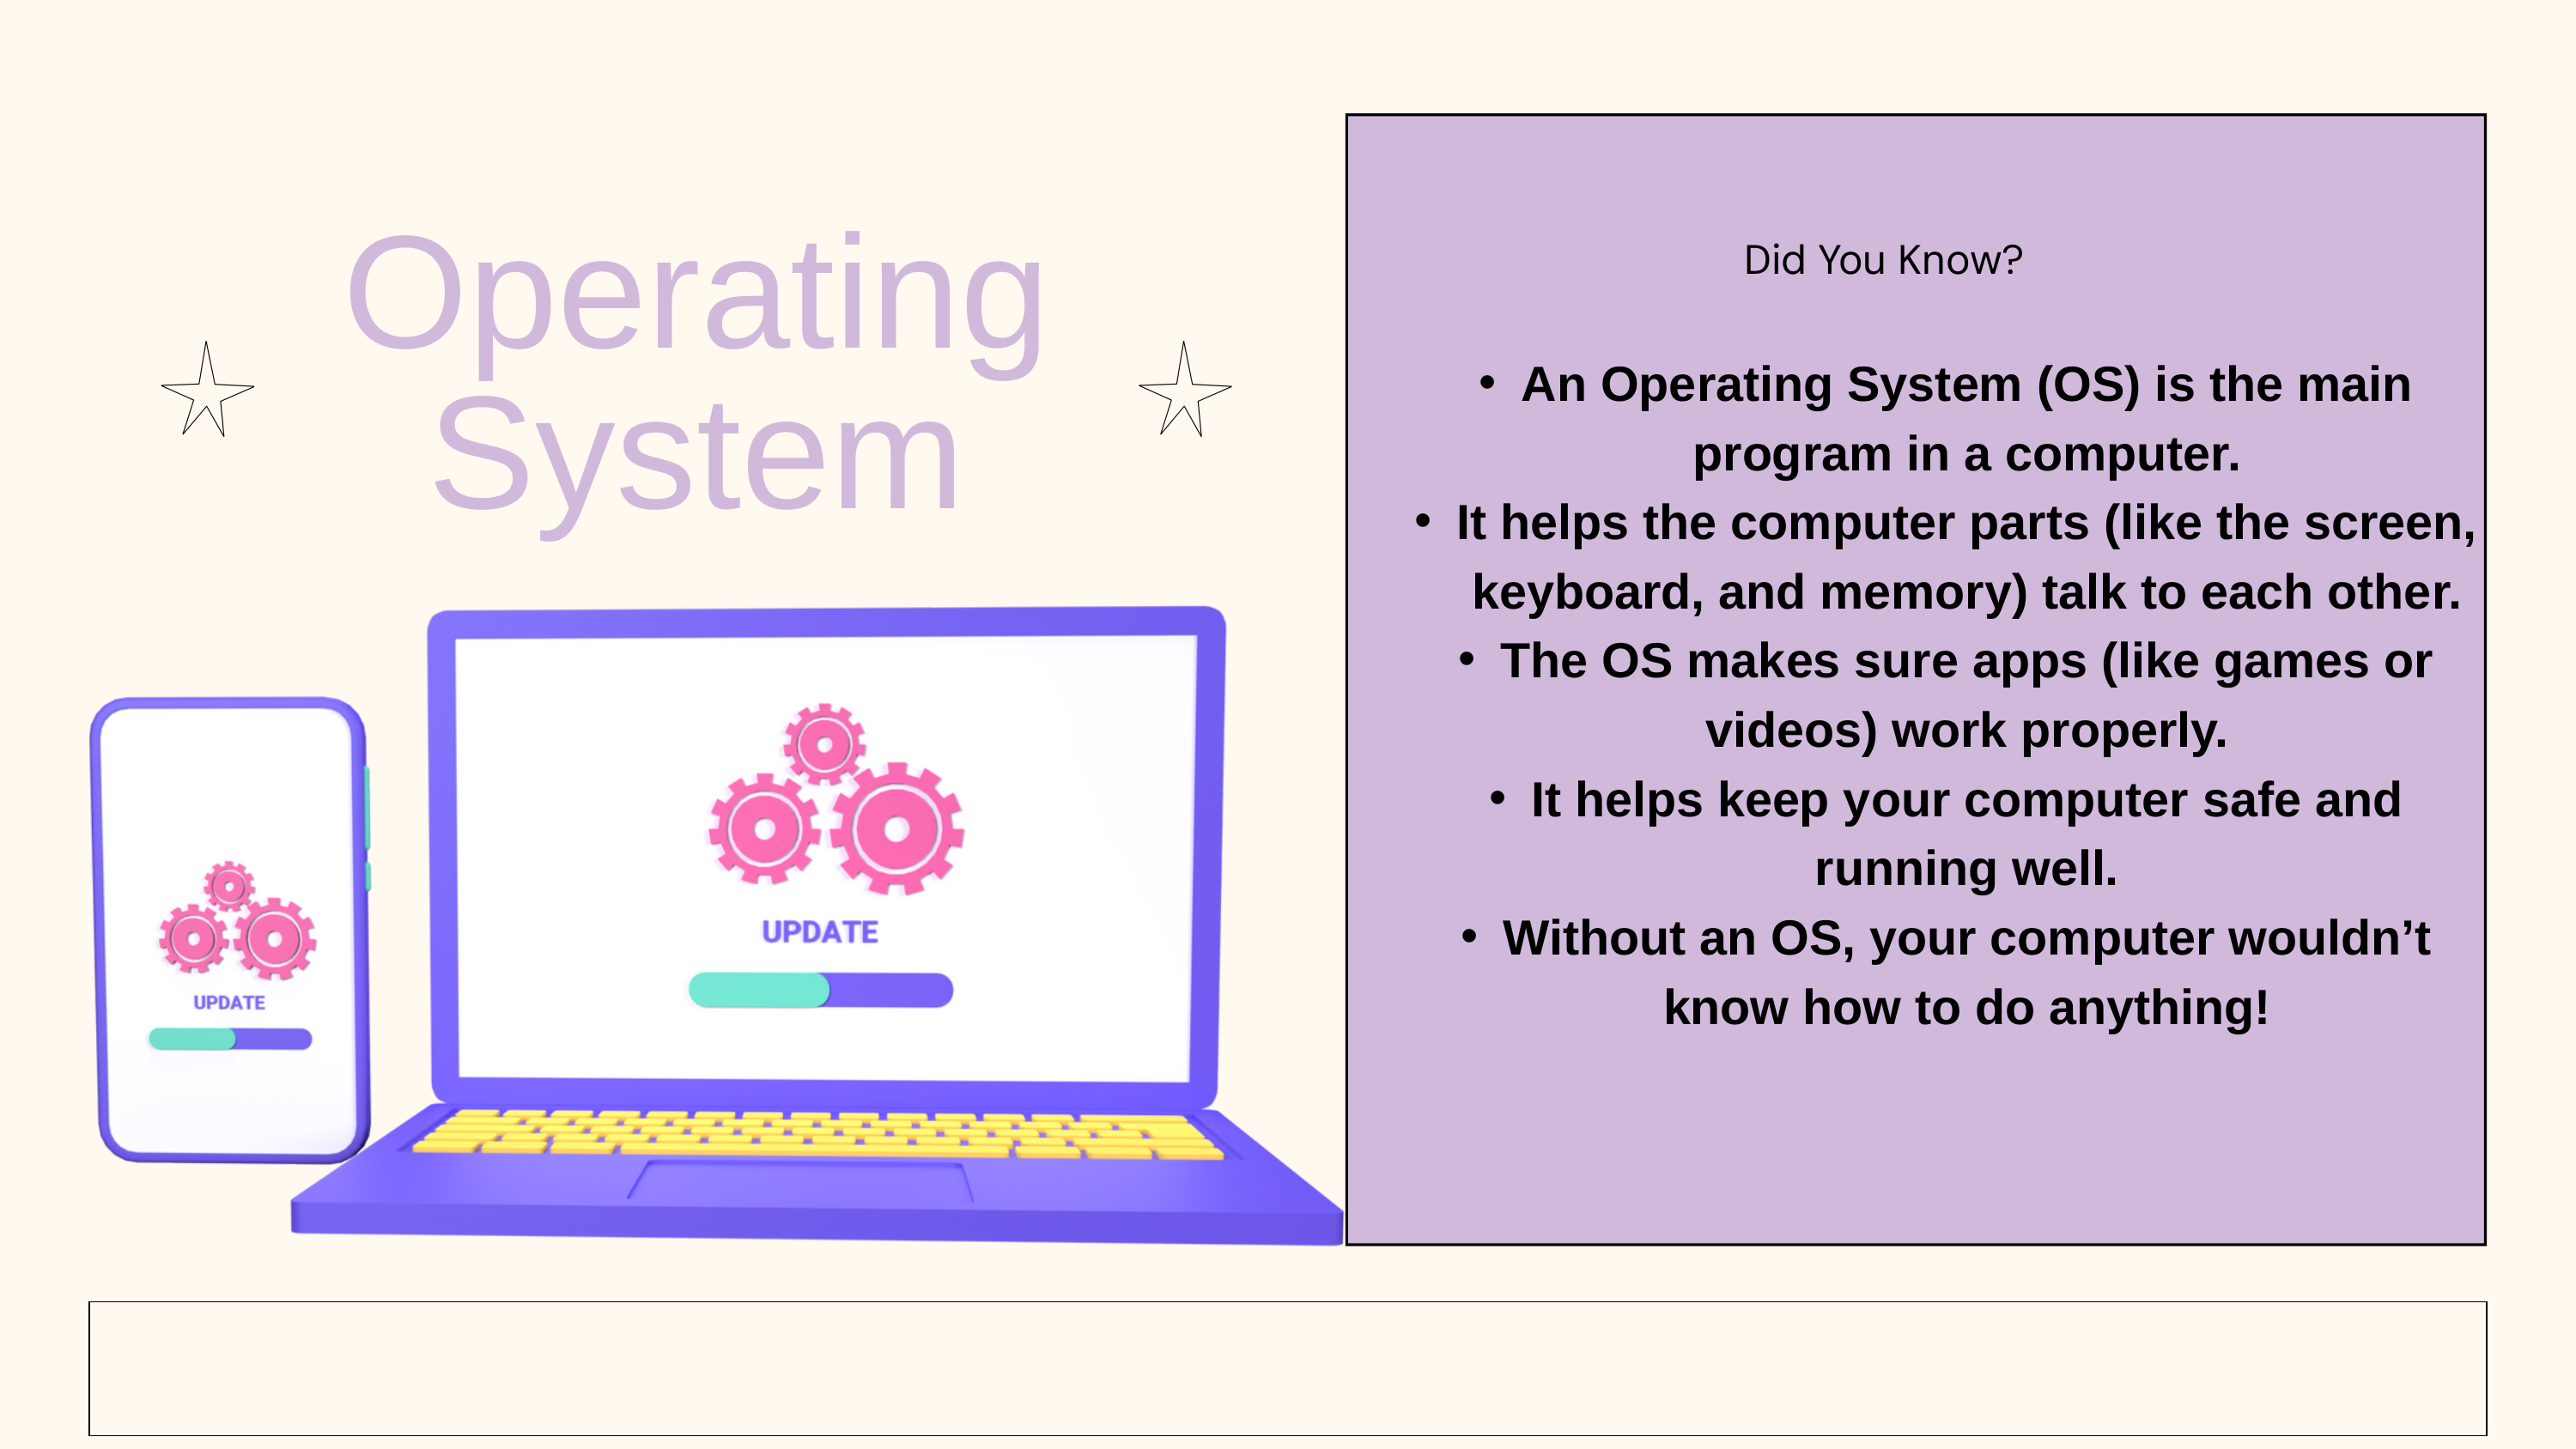

Operating System
Did You Know?

An Operating System (OS) is the main program in a computer.
It helps the computer parts (like the screen, keyboard, and memory) talk to each other.
The OS makes sure apps (like games or videos) work properly.
It helps keep your computer safe and running well.
Without an OS, your computer wouldn’t know how to do anything!